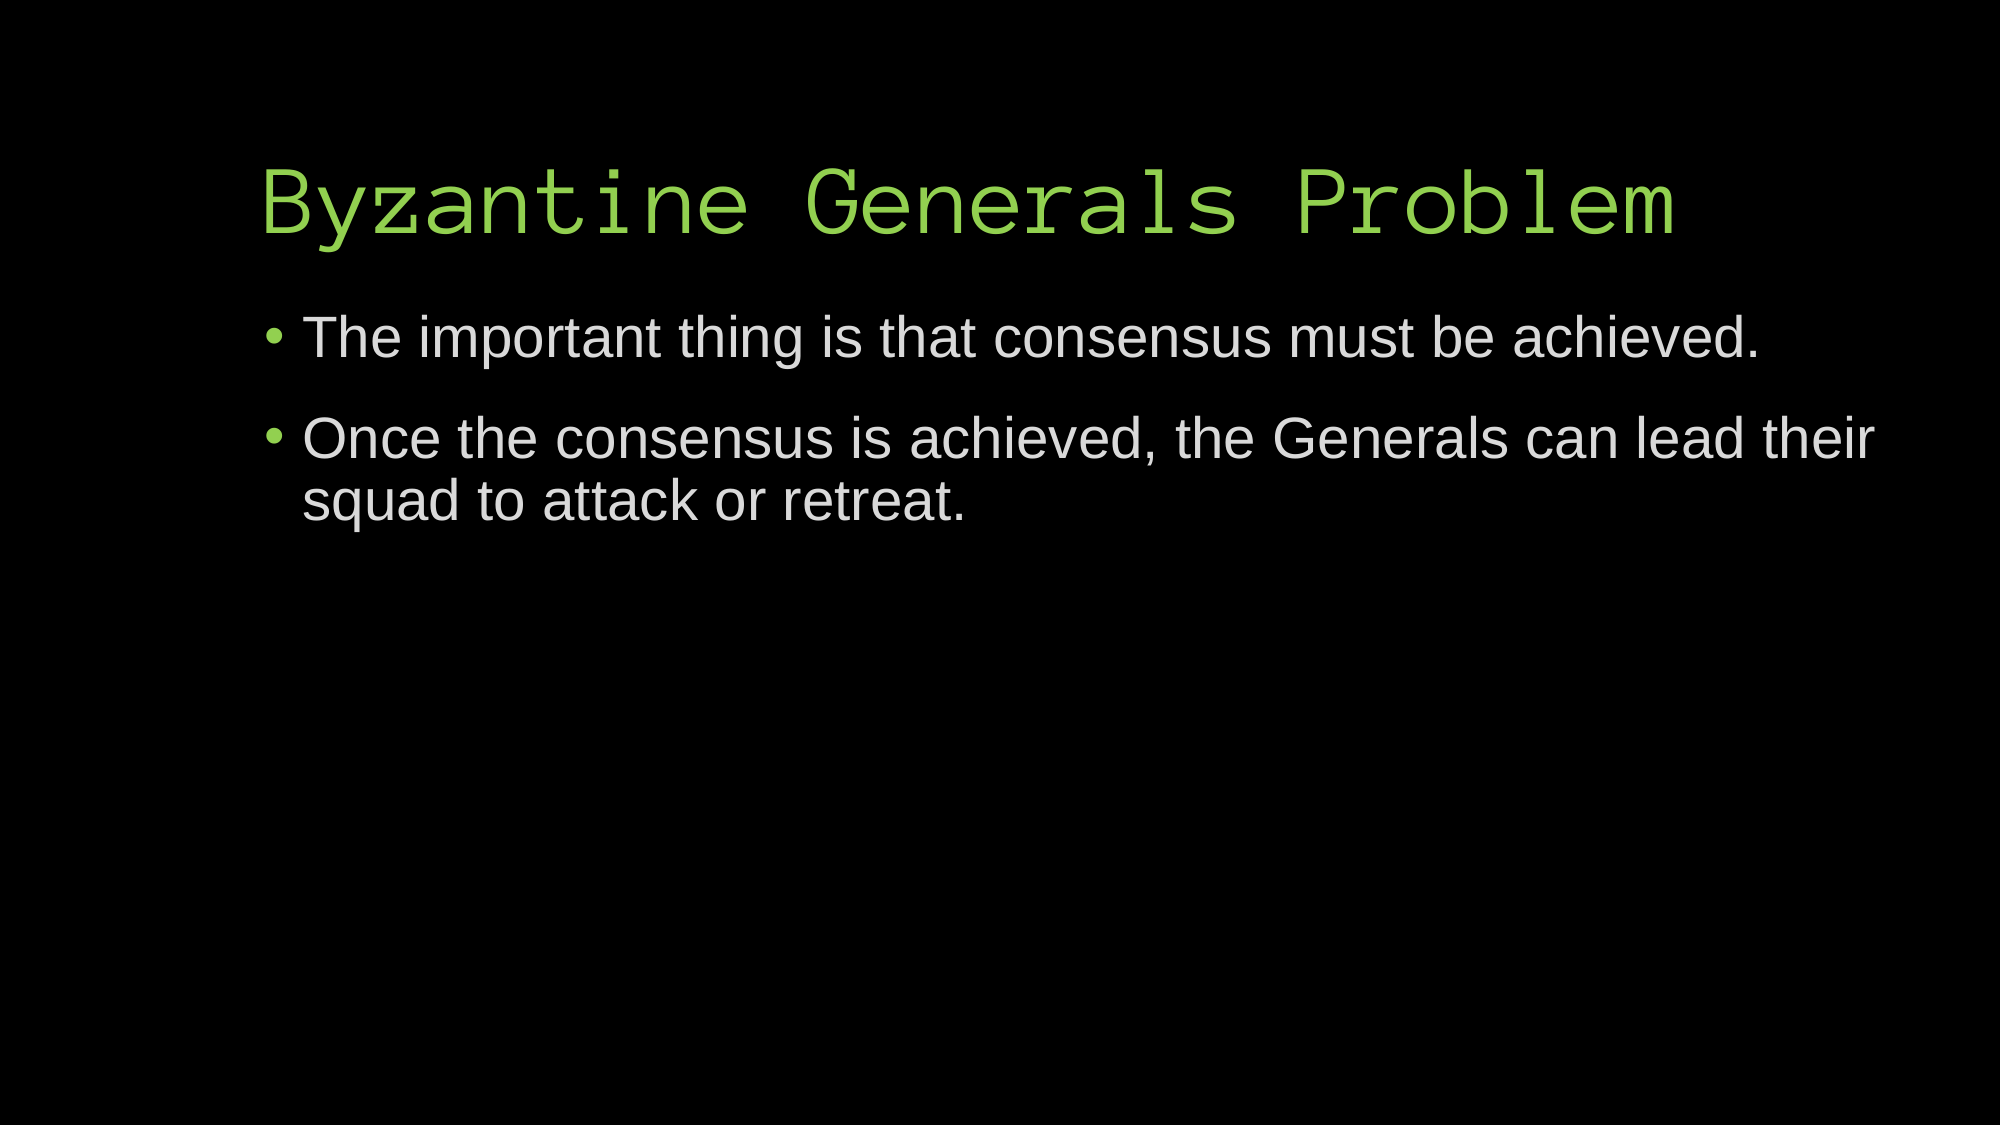

# Byzantine Generals Problem
The important thing is that consensus must be achieved.
Once the consensus is achieved, the Generals can lead their squad to attack or retreat.